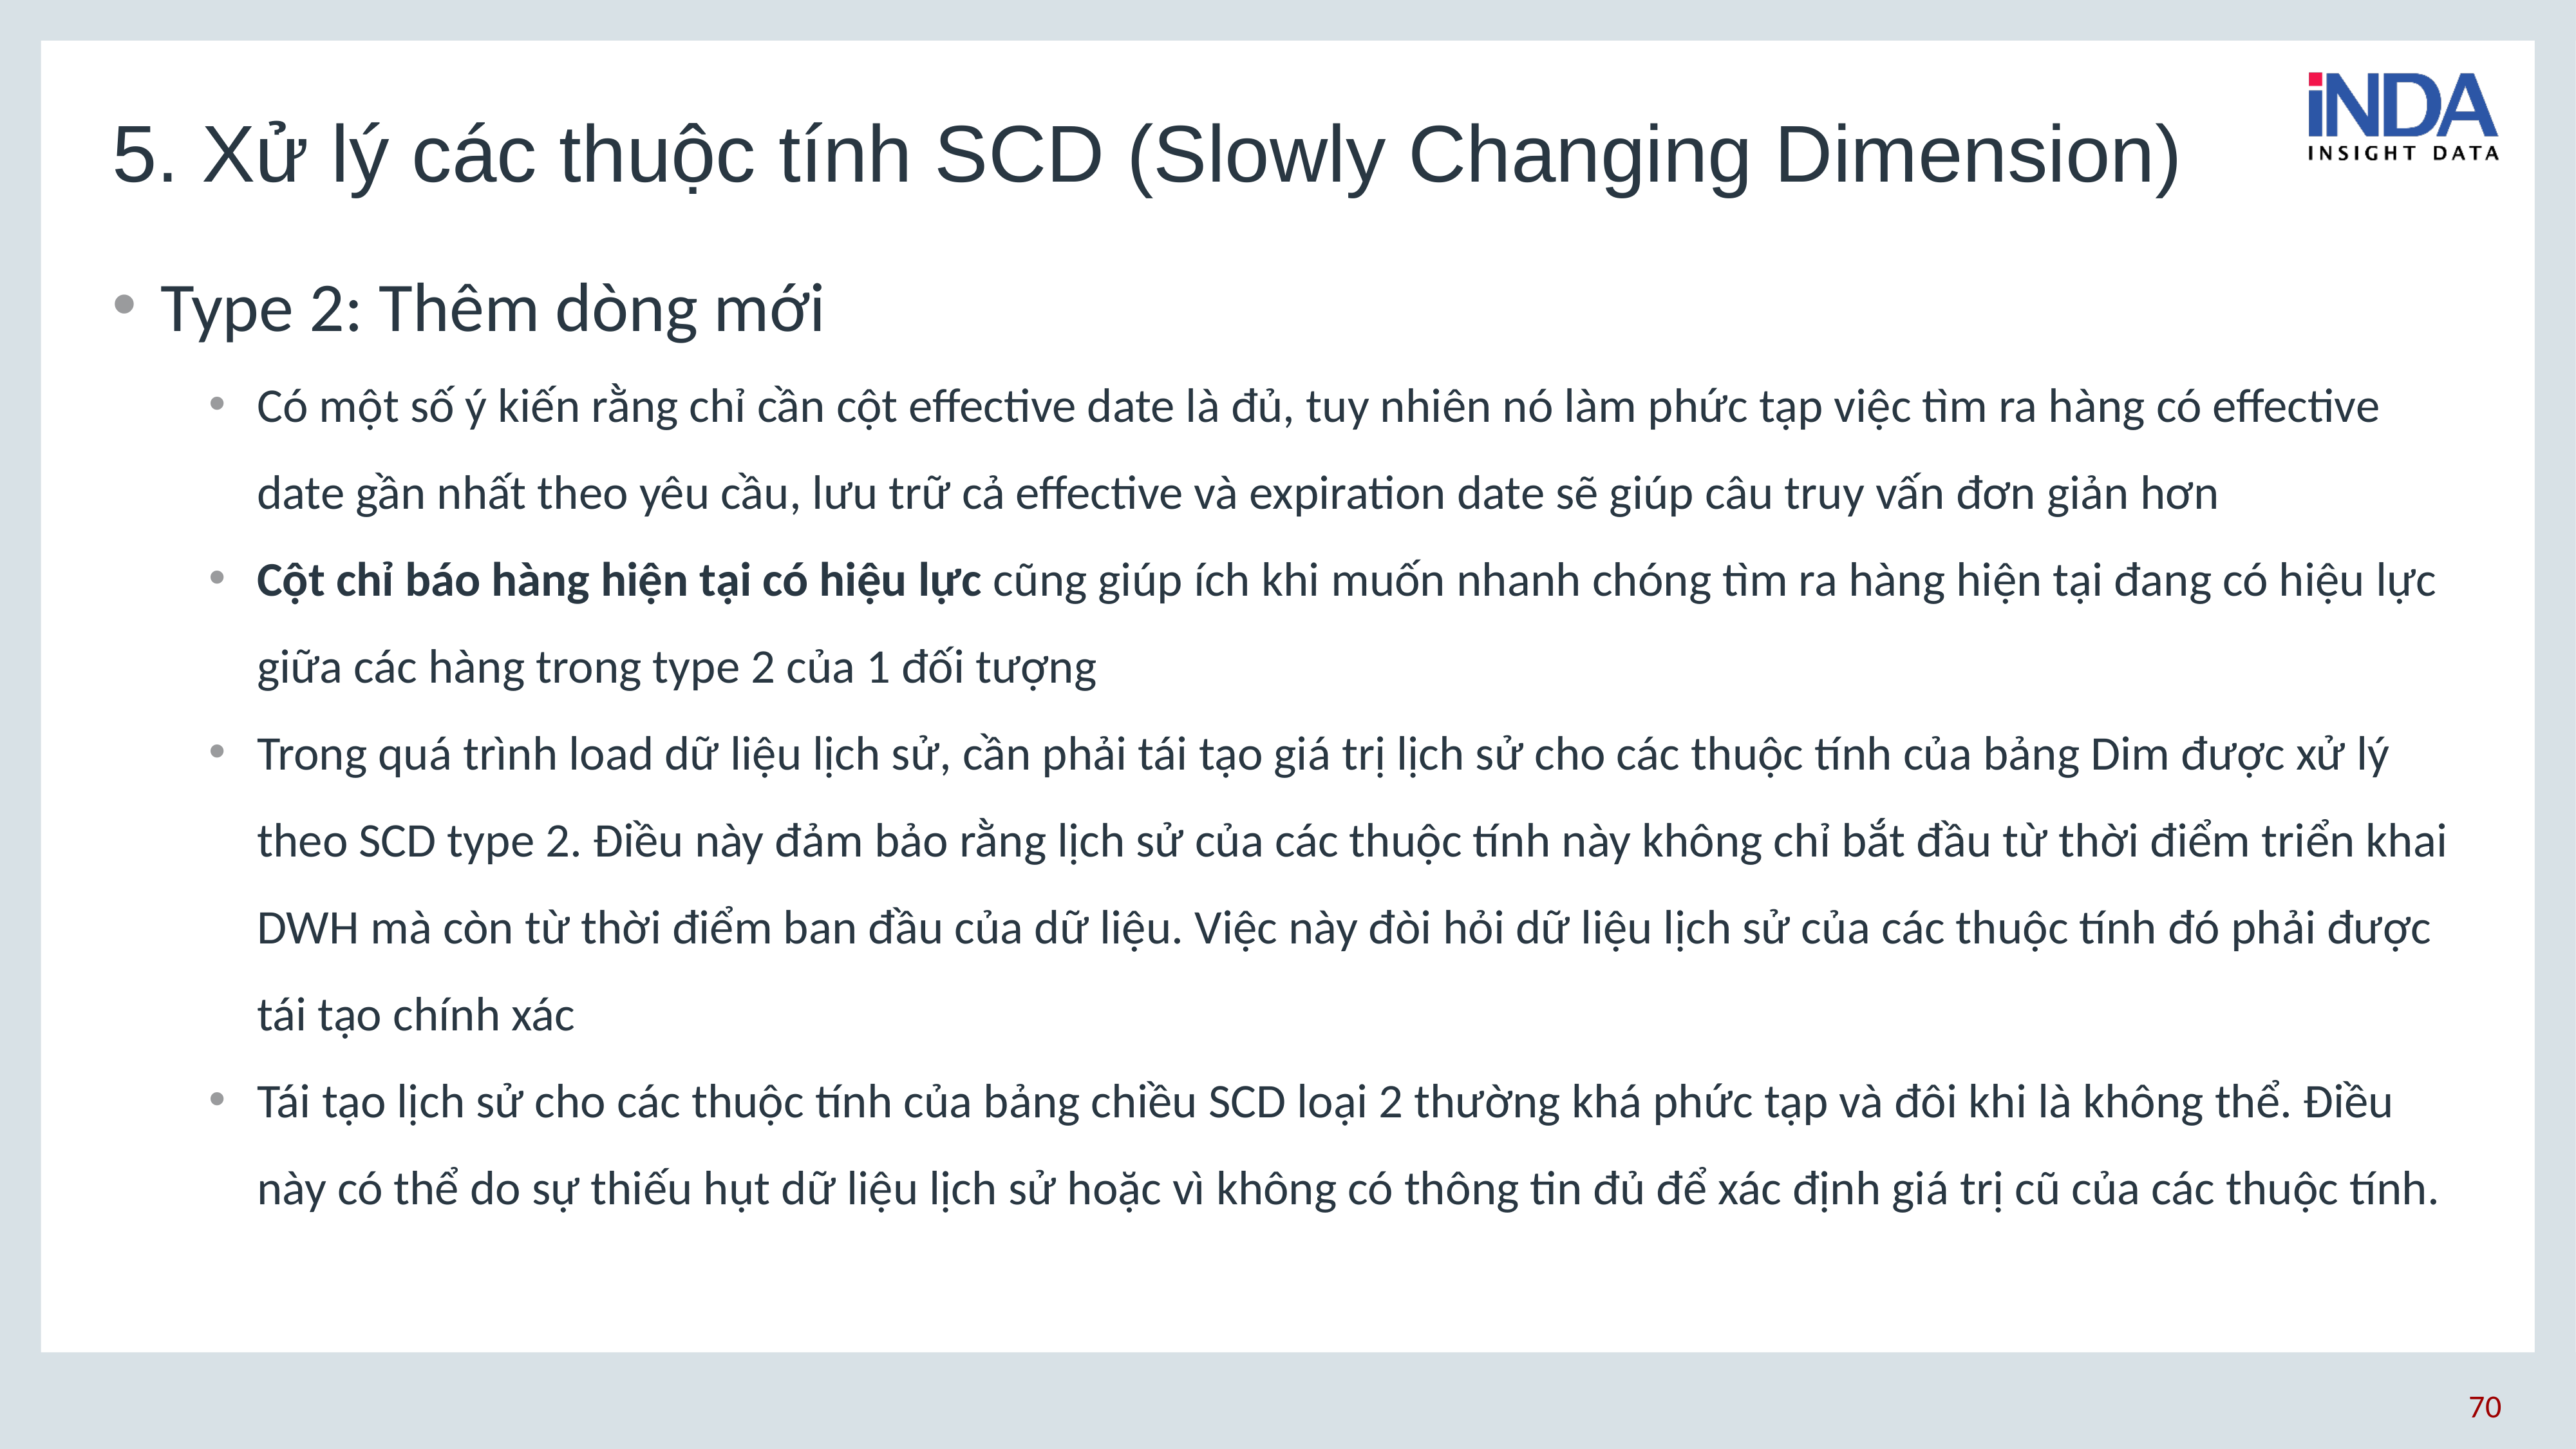

# 5. Xử lý các thuộc tính SCD (Slowly Changing Dimension)
Type 2: Thêm dòng mới
Có một số ý kiến rằng chỉ cần cột effective date là đủ, tuy nhiên nó làm phức tạp việc tìm ra hàng có effective date gần nhất theo yêu cầu, lưu trữ cả effective và expiration date sẽ giúp câu truy vấn đơn giản hơn
Cột chỉ báo hàng hiện tại có hiệu lực cũng giúp ích khi muốn nhanh chóng tìm ra hàng hiện tại đang có hiệu lực giữa các hàng trong type 2 của 1 đối tượng
Trong quá trình load dữ liệu lịch sử, cần phải tái tạo giá trị lịch sử cho các thuộc tính của bảng Dim được xử lý theo SCD type 2. Điều này đảm bảo rằng lịch sử của các thuộc tính này không chỉ bắt đầu từ thời điểm triển khai DWH mà còn từ thời điểm ban đầu của dữ liệu. Việc này đòi hỏi dữ liệu lịch sử của các thuộc tính đó phải được tái tạo chính xác
Tái tạo lịch sử cho các thuộc tính của bảng chiều SCD loại 2 thường khá phức tạp và đôi khi là không thể. Điều này có thể do sự thiếu hụt dữ liệu lịch sử hoặc vì không có thông tin đủ để xác định giá trị cũ của các thuộc tính.
70